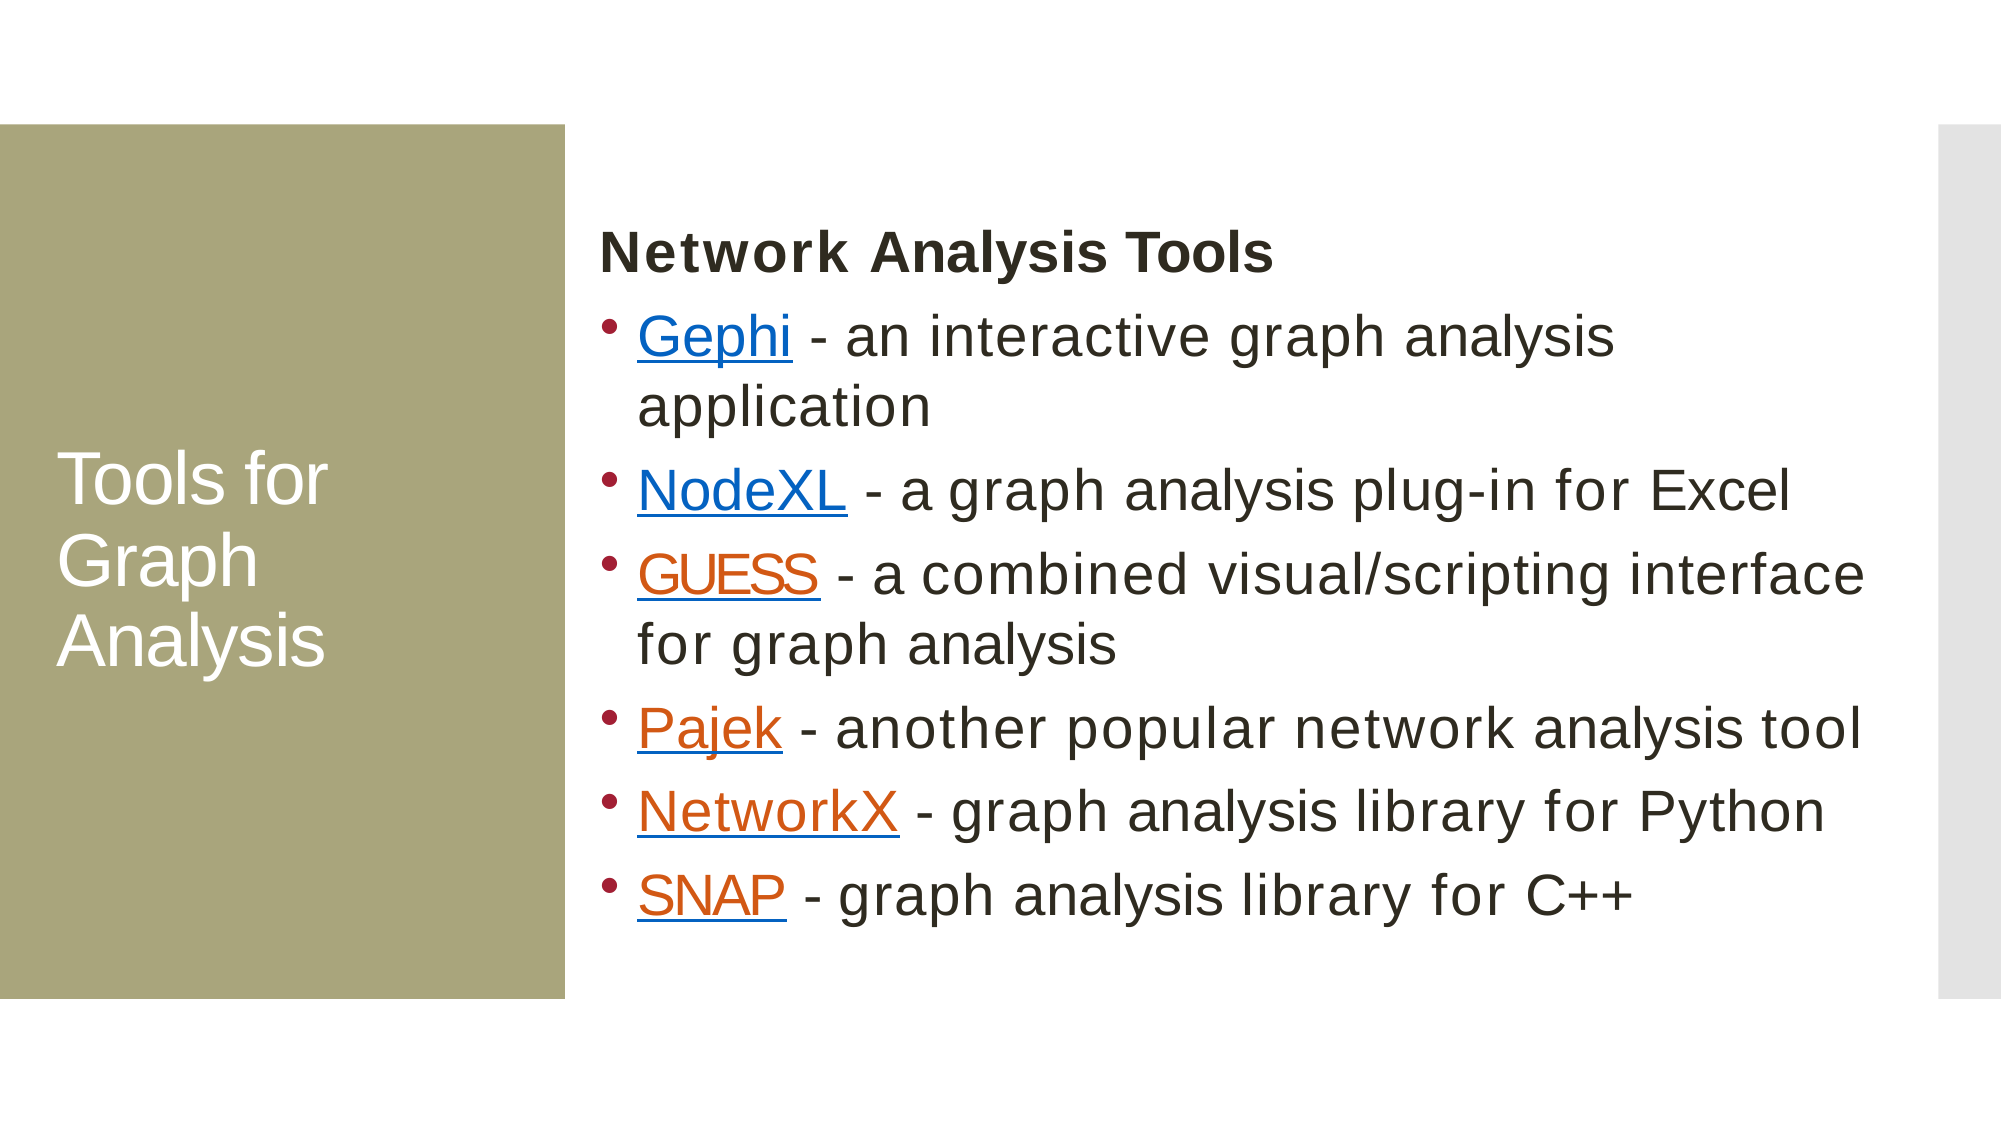

# Tools for Graph Analysis
Network Analysis Tools
Gephi - an interactive graph analysis application
NodeXL - a graph analysis plug-in for Excel
GUESS - a combined visual/scripting interface for graph analysis
Pajek - another popular network analysis tool
NetworkX - graph analysis library for Python
SNAP - graph analysis library for C++